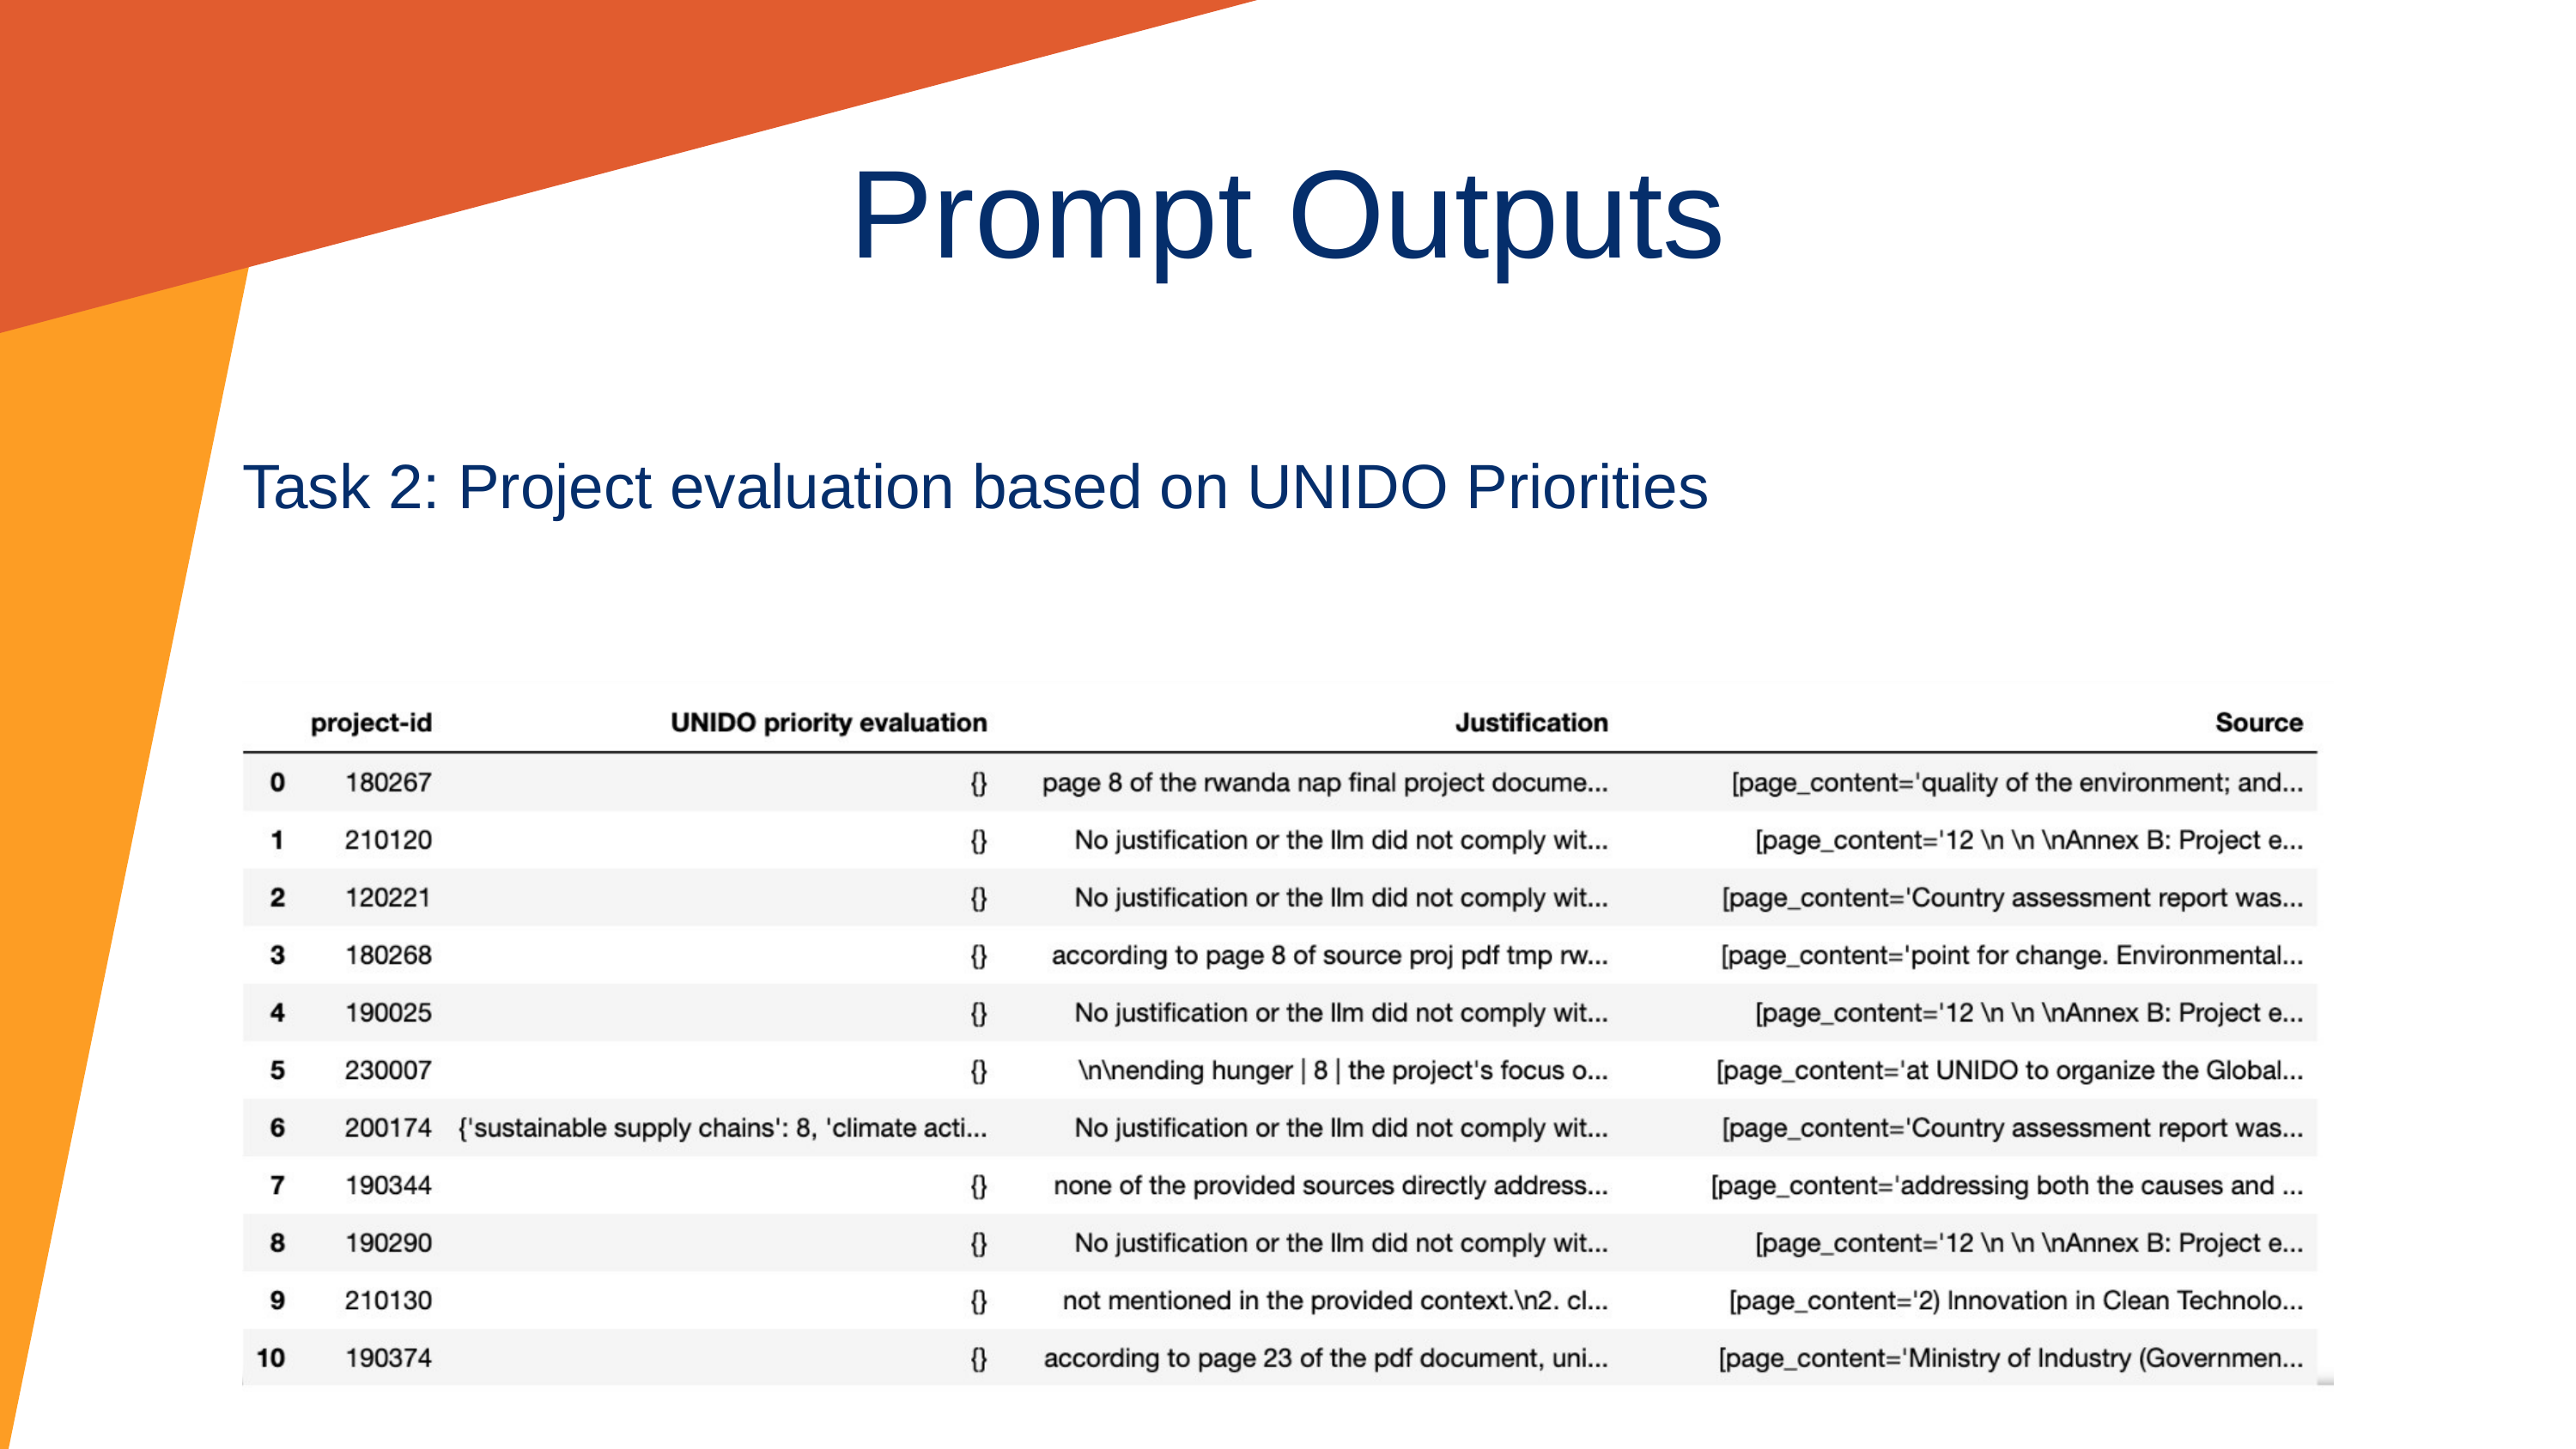

Prompt Outputs
Task 2: Project evaluation based on UNIDO Priorities